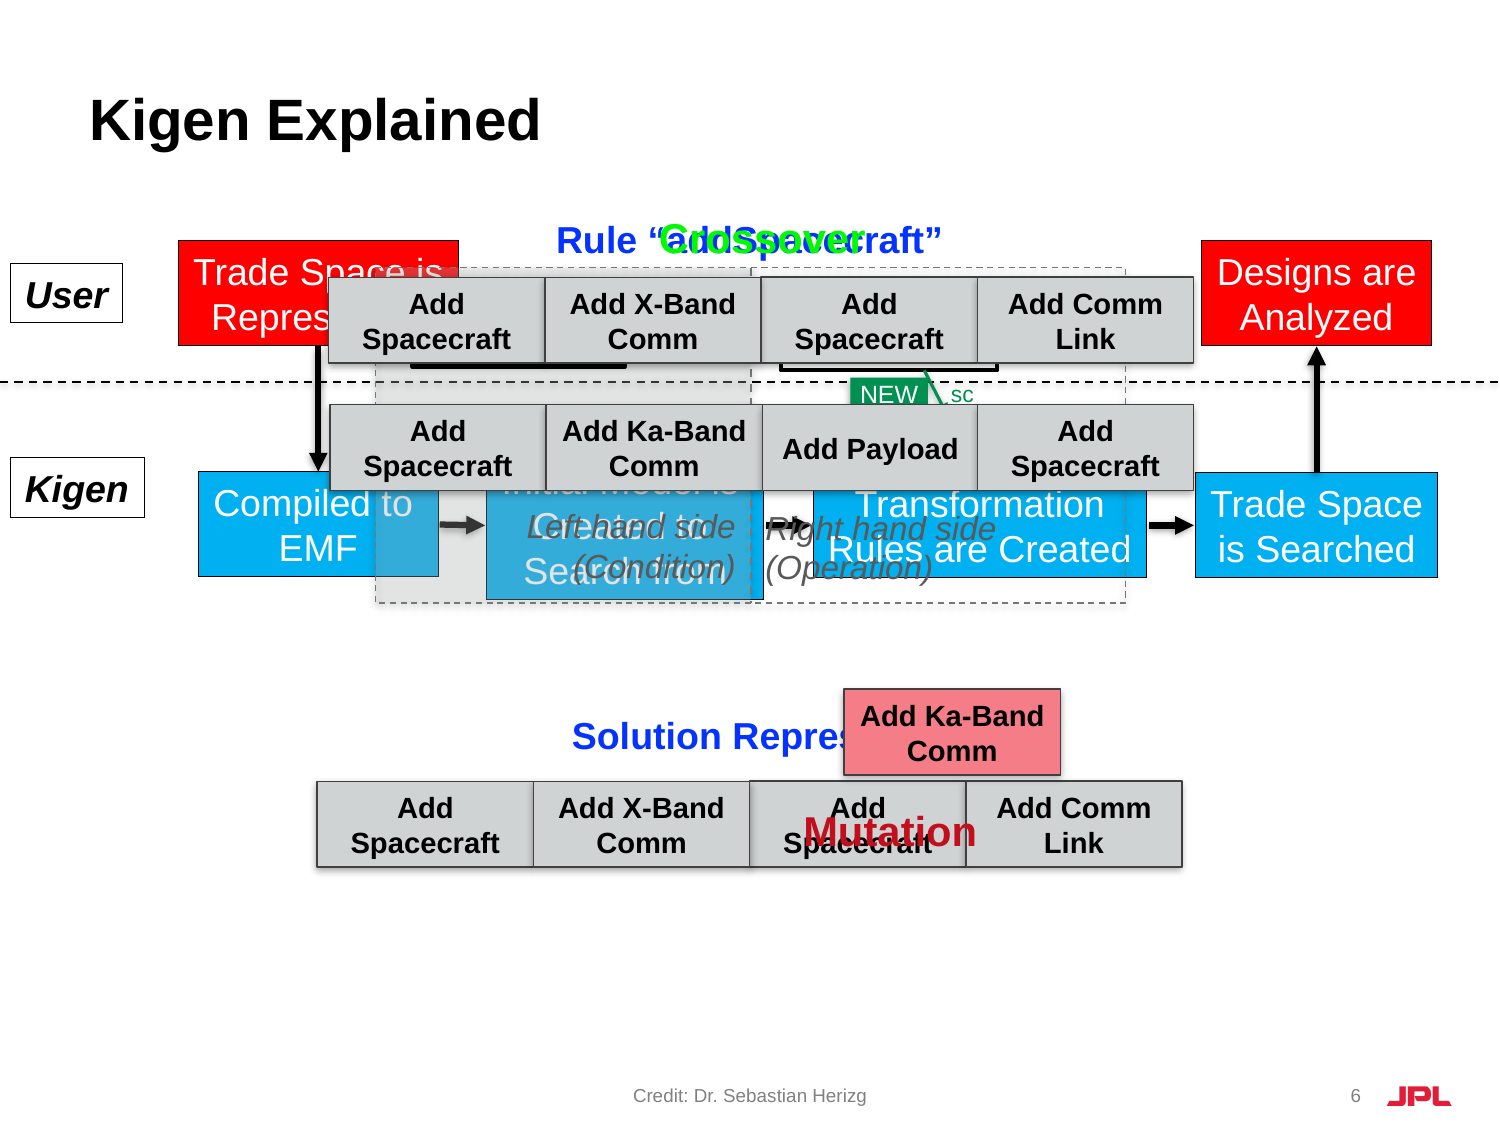

# Kigen Explained

Crossover
Rule “addSpacecraft”

m : Mission
m : Mission
sc
NEW
sc : S/C
NEW
Left hand side (Condition)
Right hand side (Operation)
Solution Representation
Add Spacecraft
Add Comm Link
Add Spacecraft
Add X-Band Comm
Trade Space is
Represented
Designs are
Analyzed
User
Initial Model is
Created to
Search from
Kigen
Transformation
Rules are Created
Trade Space
is Searched
Compiled to
EMF
Add Spacecraft
Add Comm Link
Add Spacecraft
Add X-Band Comm
Add Spacecraft
Add Ka-Band Comm
Add Payload
Add Spacecraft
Add Ka-Band Comm
Mutation

Credit: Dr. Sebastian Herizg
6